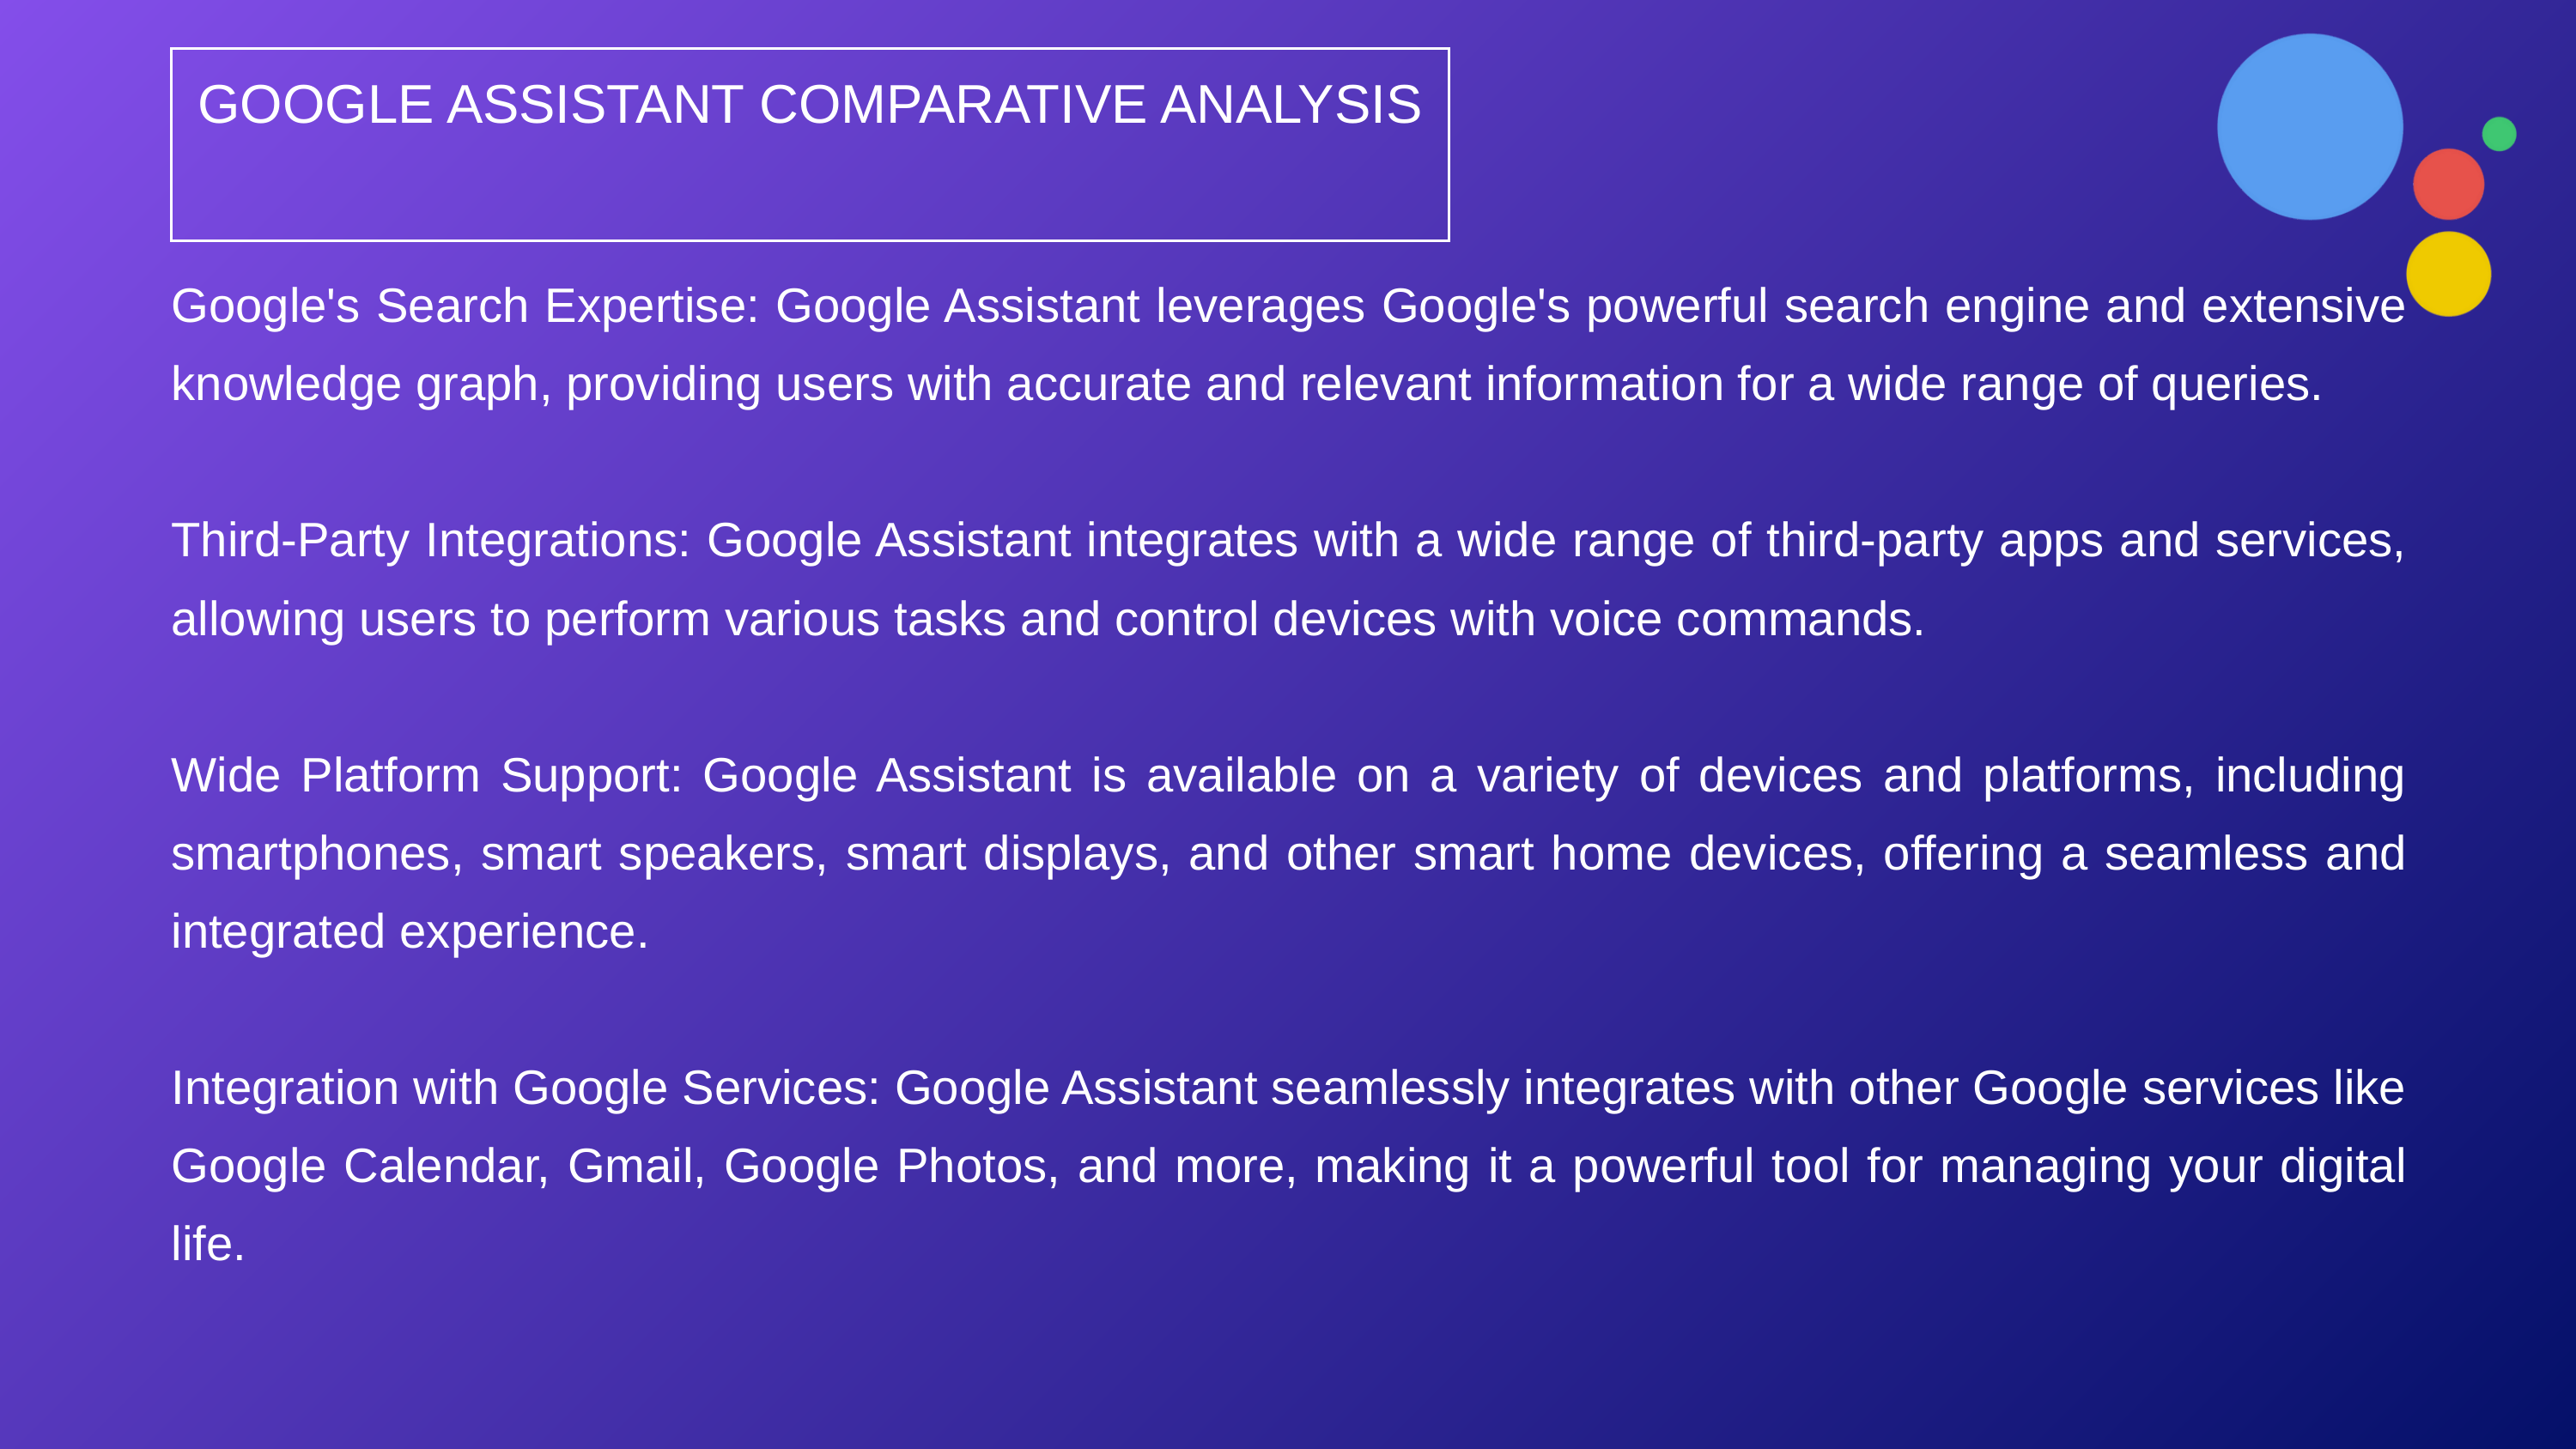

GOOGLE ASSISTANT COMPARATIVE ANALYSIS
Google's Search Expertise: Google Assistant leverages Google's powerful search engine and extensive knowledge graph, providing users with accurate and relevant information for a wide range of queries.

Third-Party Integrations: Google Assistant integrates with a wide range of third-party apps and services, allowing users to perform various tasks and control devices with voice commands.

Wide Platform Support: Google Assistant is available on a variety of devices and platforms, including smartphones, smart speakers, smart displays, and other smart home devices, offering a seamless and integrated experience.

Integration with Google Services: Google Assistant seamlessly integrates with other Google services like Google Calendar, Gmail, Google Photos, and more, making it a powerful tool for managing your digital life.